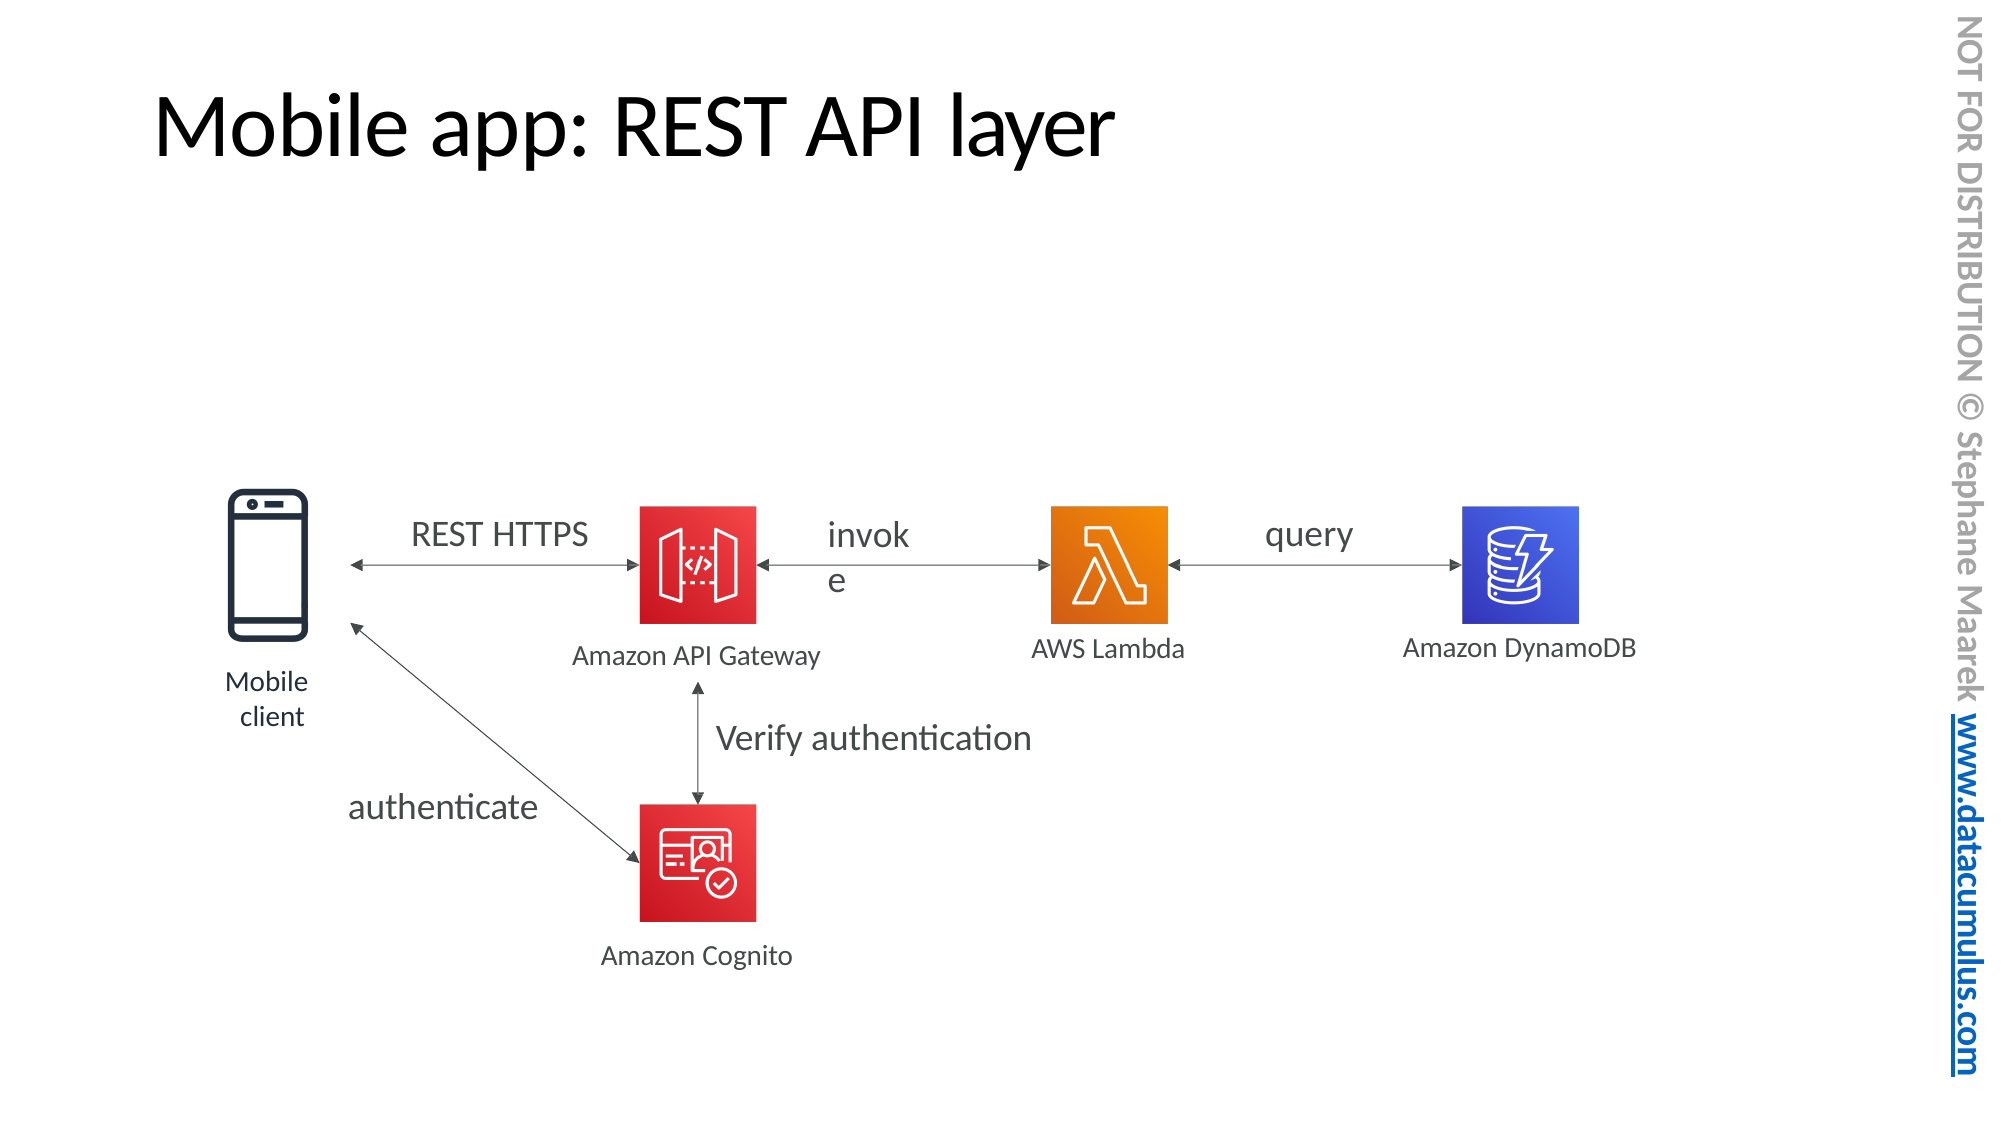

NOT FOR DISTRIBUTION © Stephane Maarek www.datacumulus.com
# Mobile app: REST API layer

query
REST HTTPS
invoke

Amazon DynamoDB
AWS Lambda
Amazon API Gateway
Mobile  client

Verify authentication
authenticate

Amazon Cognito
© Stephane Maarek